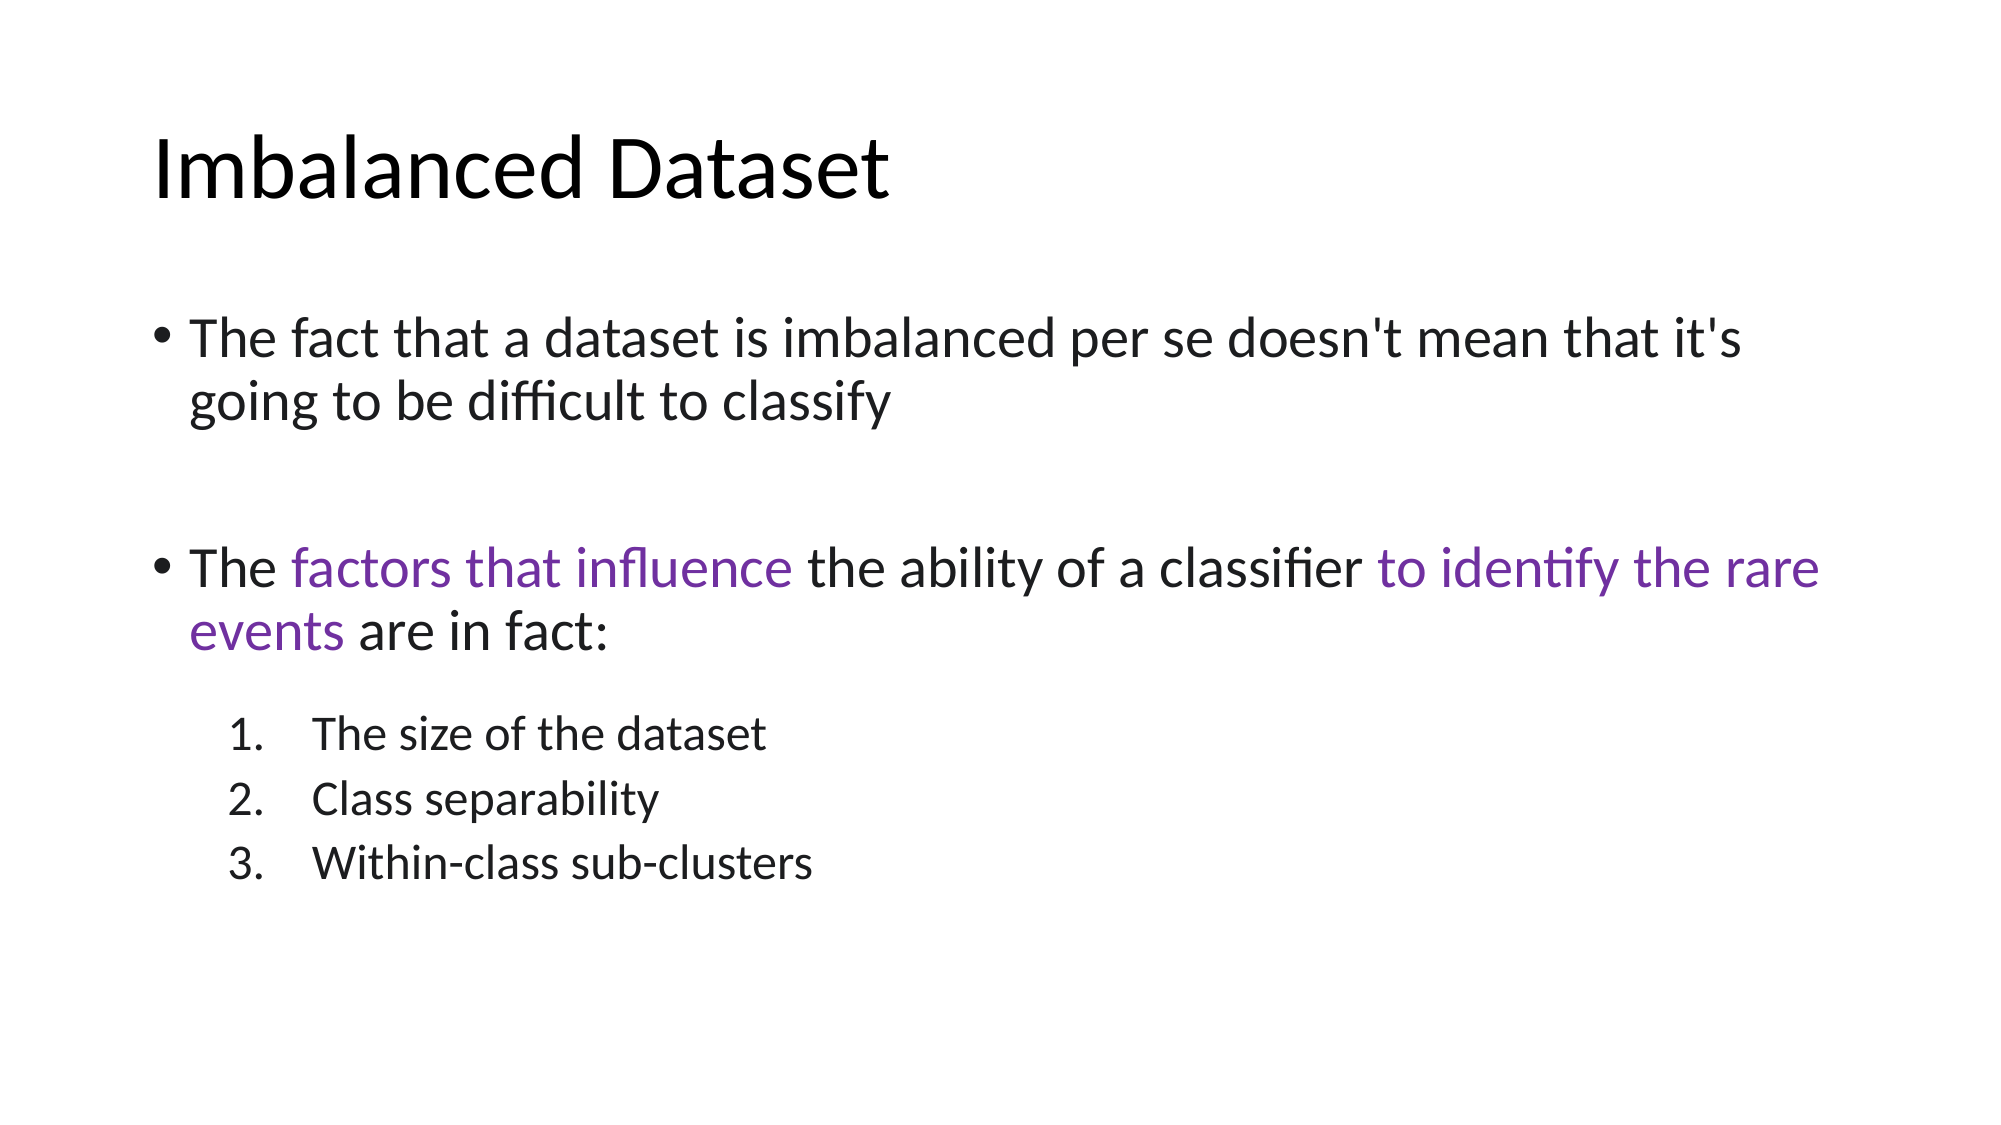

# Imbalanced Dataset
The fact that a dataset is imbalanced per se doesn't mean that it's going to be difficult to classify

The factors that influence the ability of a classifier to identify the rare events are in fact:

The size of the dataset
Class separability
Within-class sub-clusters